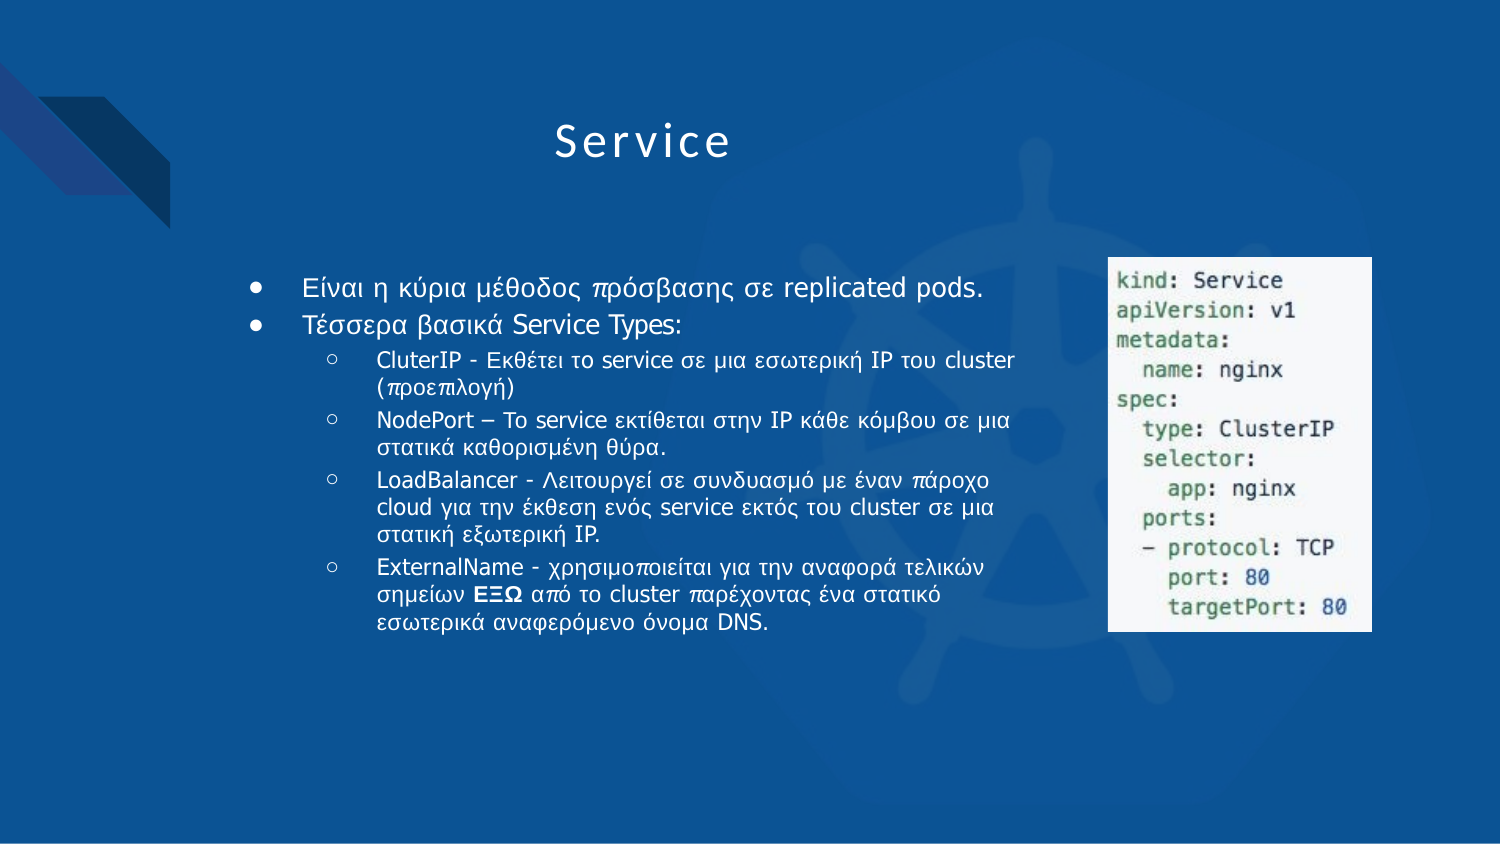

# Service

Είναι η κύρια μέθοδος πρόσβασης σε replicated pods.
Τέσσερα βασικά Service Types:
CluterIP - Εκθέτει τo service σε μια εσωτερική IP του cluster (προεπιλογή)
NodePort – Το service εκτίθεται στην IP κάθε κόμβου σε μια στατικά καθορισμένη θύρα.
LoadBalancer - Λειτουργεί σε συνδυασμό με έναν πάροχο cloud για την έκθεση ενός service εκτός του cluster σε μια στατική εξωτερική IP.
ExternalName - χρησιμοποιείται για την αναφορά τελικών σημείων ΕΞΩ από το cluster παρέχοντας ένα στατικό εσωτερικά αναφερόμενο όνομα DNS.